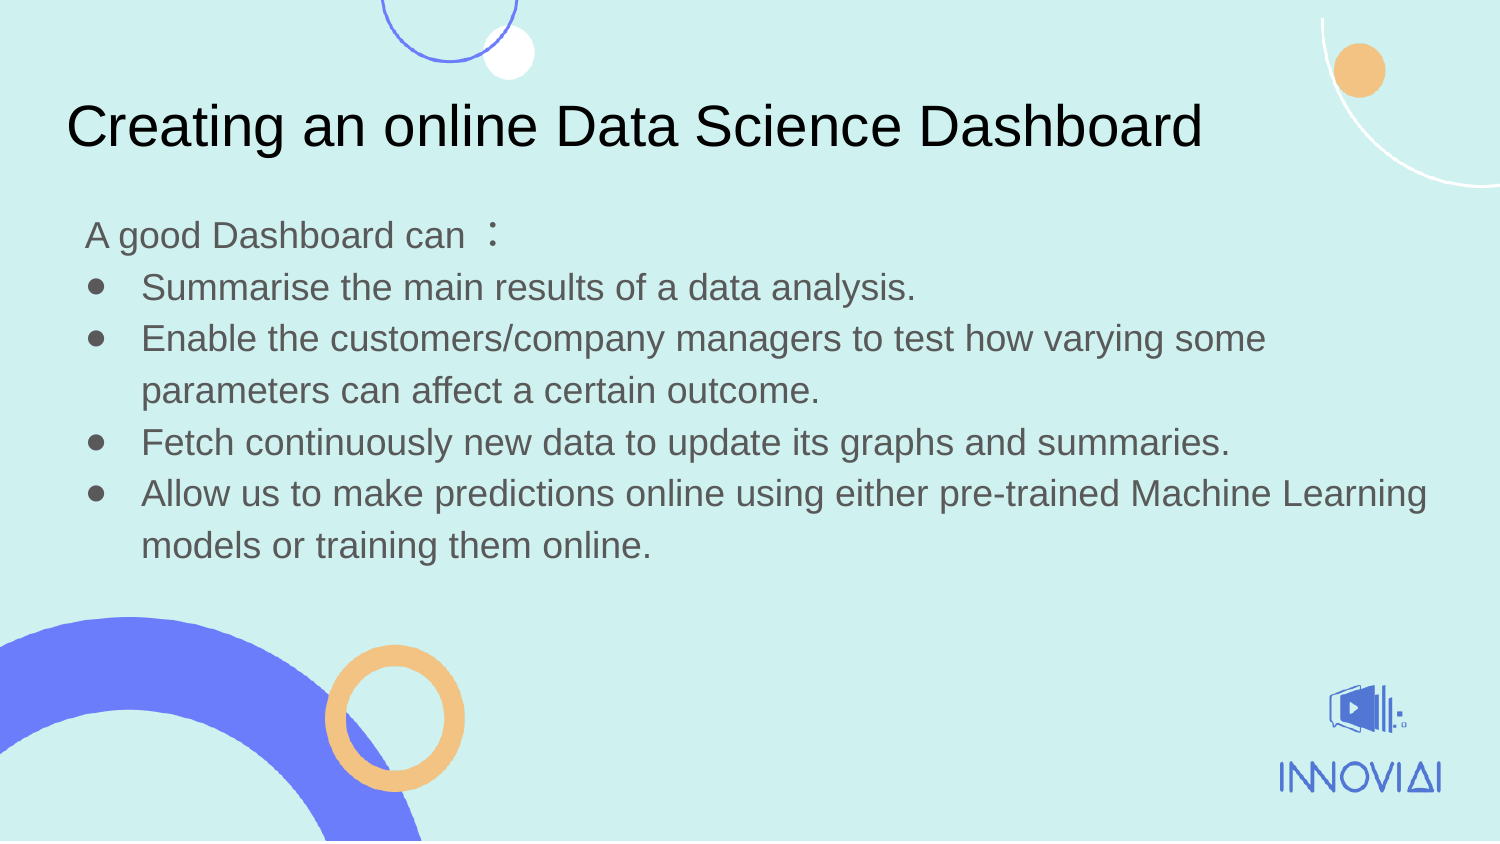

# Creating an online Data Science Dashboard
A good Dashboard can：
Summarise the main results of a data analysis.
Enable the customers/company managers to test how varying some parameters can affect a certain outcome.
Fetch continuously new data to update its graphs and summaries.
Allow us to make predictions online using either pre-trained Machine Learning models or training them online.